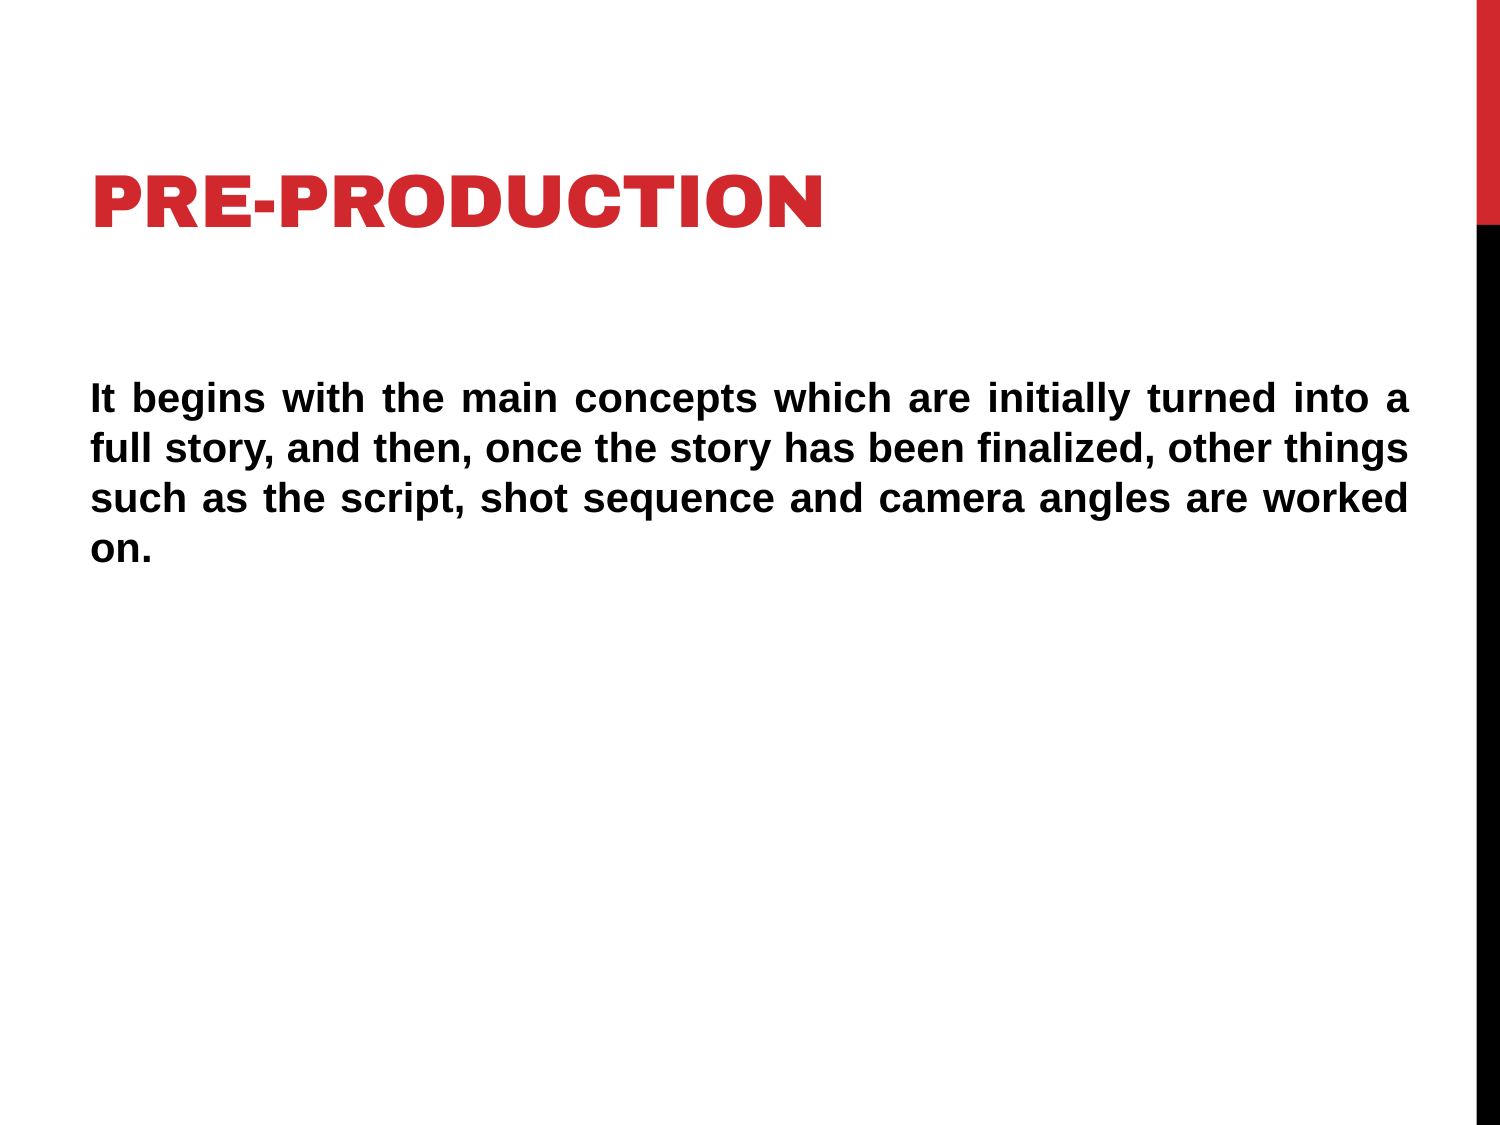

# Pre-production
It begins with the main concepts which are initially turned into a full story, and then, once the story has been finalized, other things such as the script, shot sequence and camera angles are worked on.